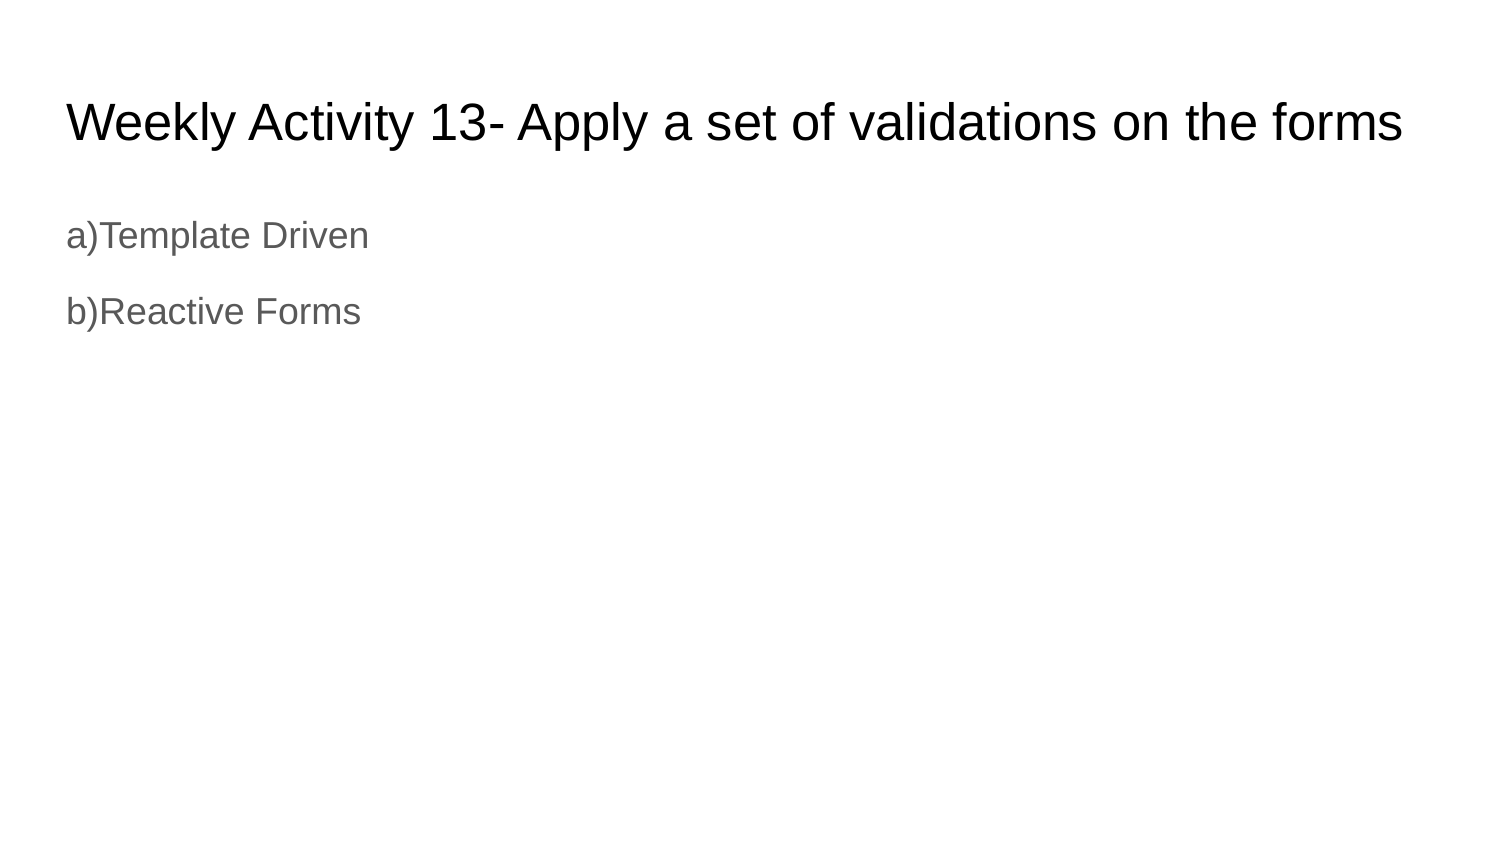

# Weekly Activity 13- Apply a set of validations on the forms
a)Template Driven
b)Reactive Forms